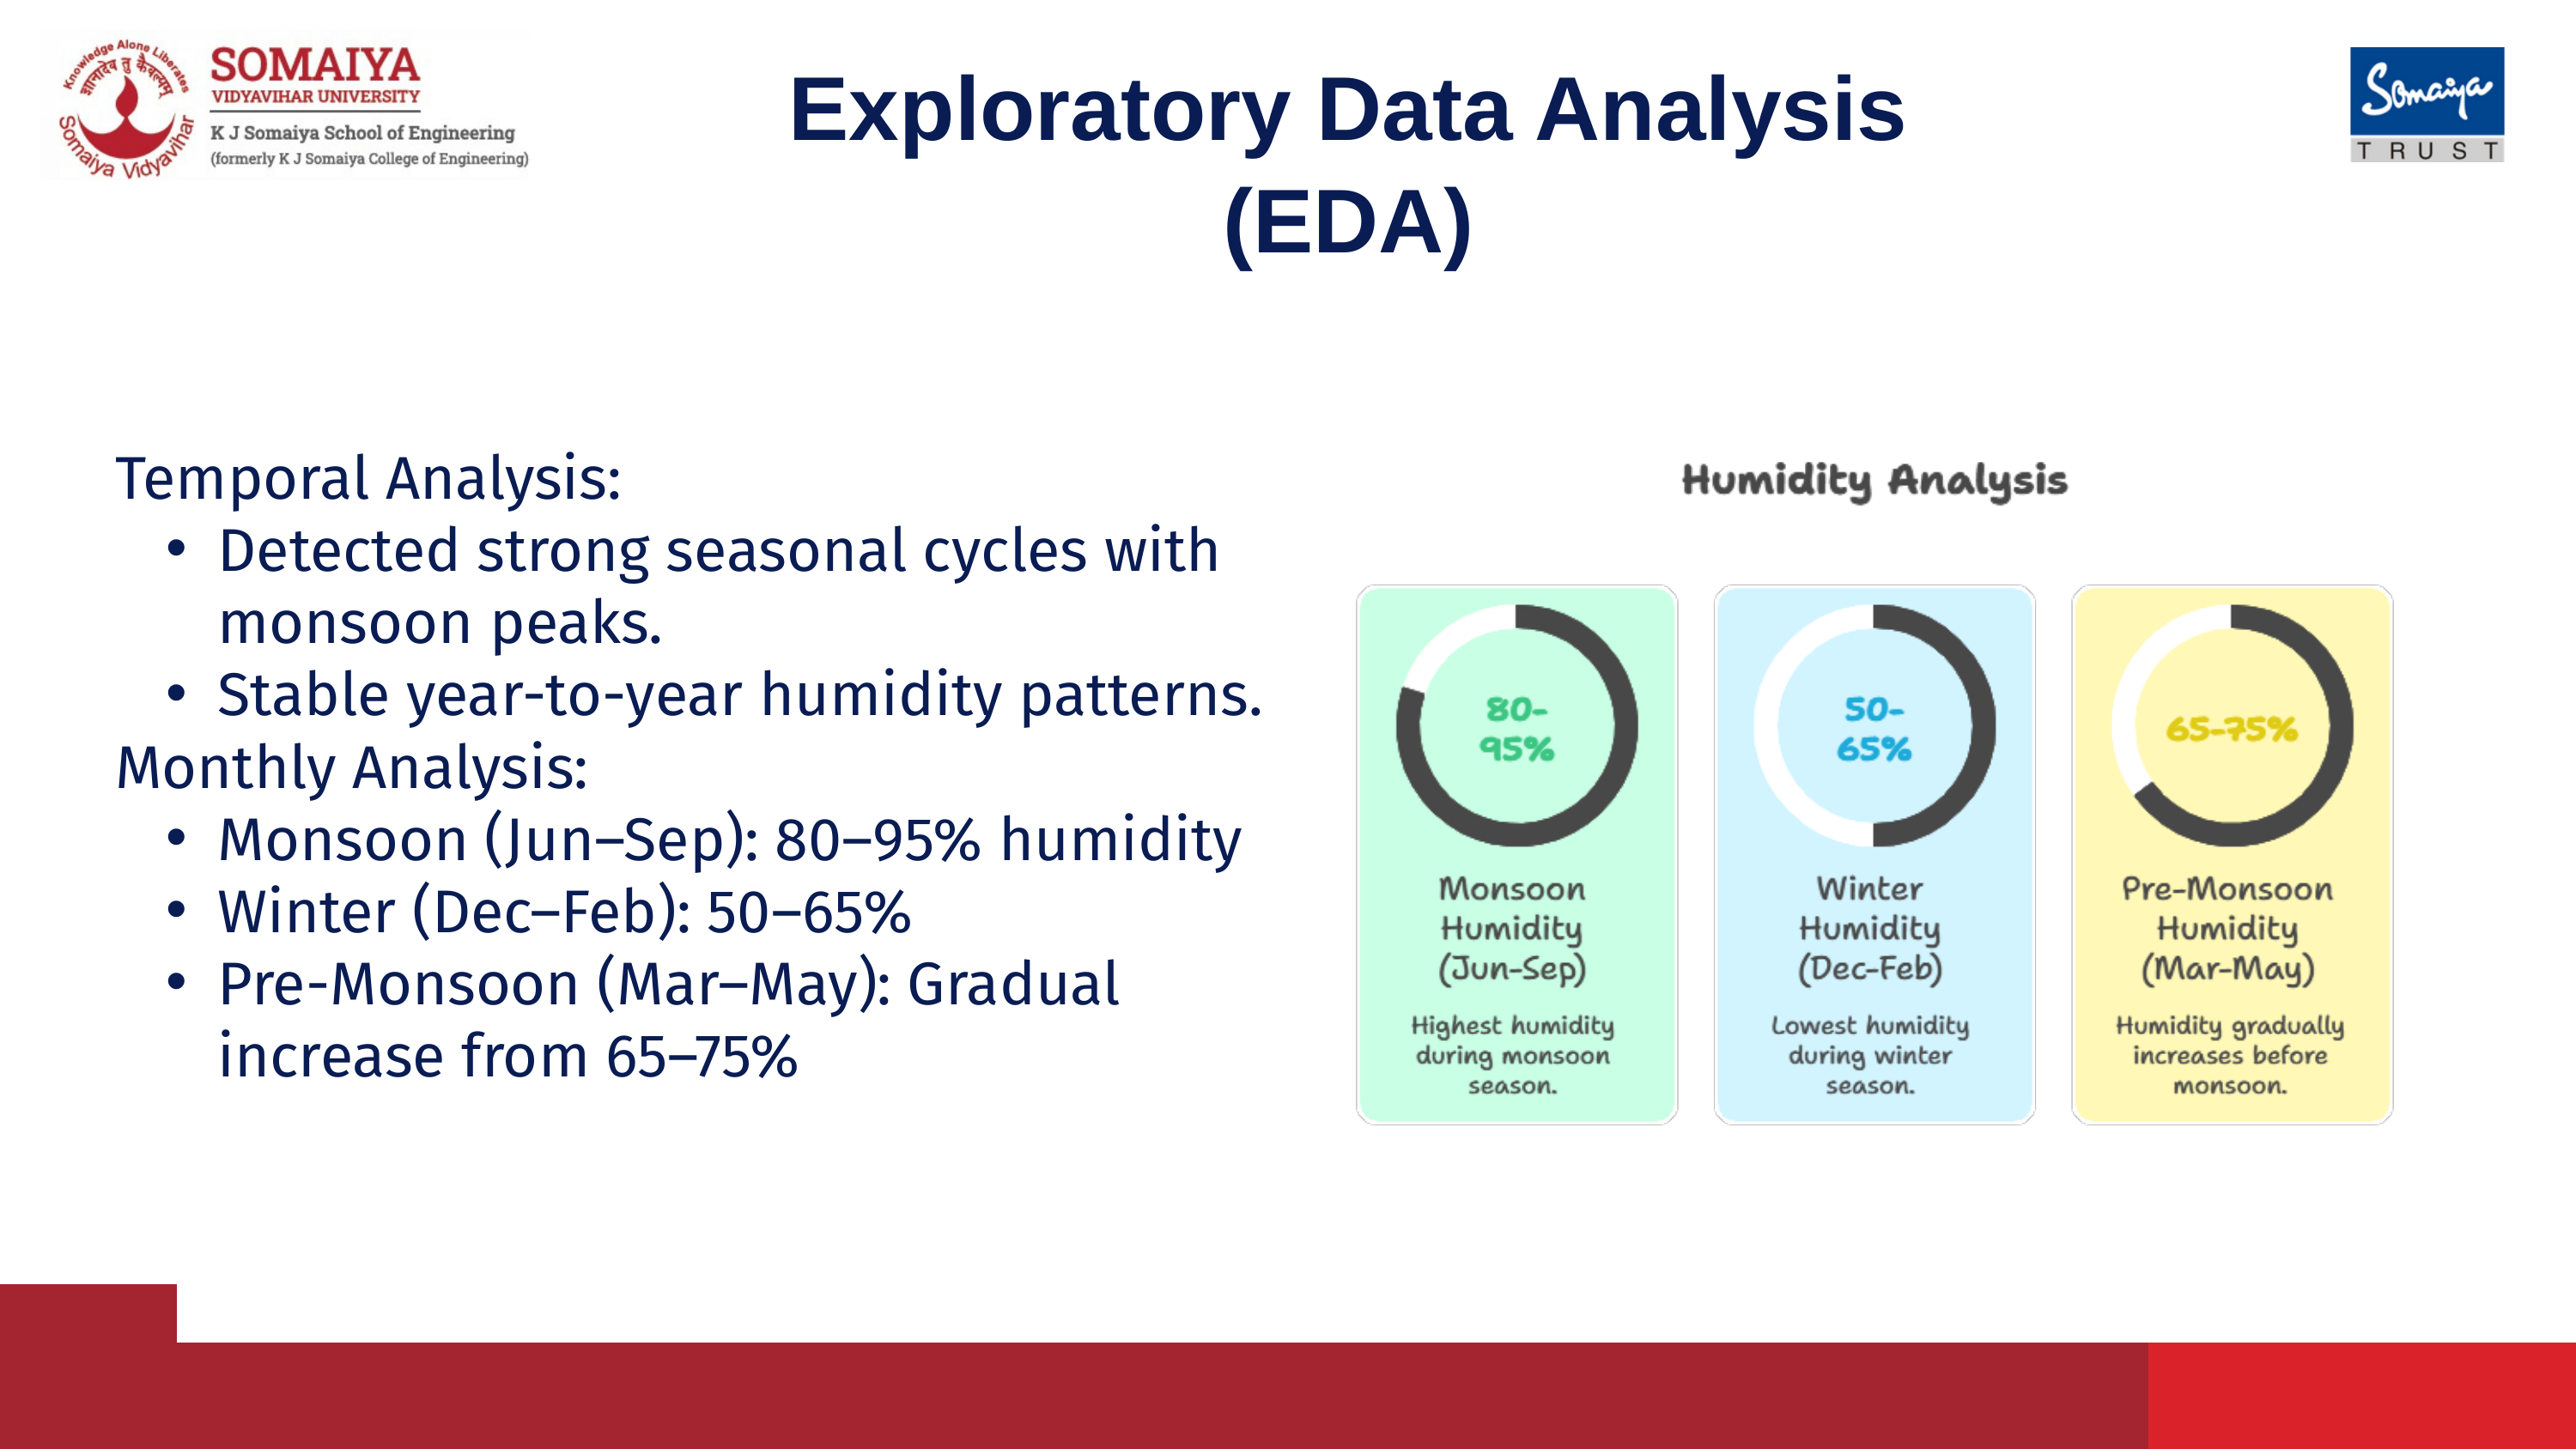

Exploratory Data Analysis (EDA)

Temporal Analysis:
Detected strong seasonal cycles with monsoon peaks.
Stable year-to-year humidity patterns.
Monthly Analysis:
Monsoon (Jun–Sep): 80–95% humidity
Winter (Dec–Feb): 50–65%
Pre-Monsoon (Mar–May): Gradual increase from 65–75%